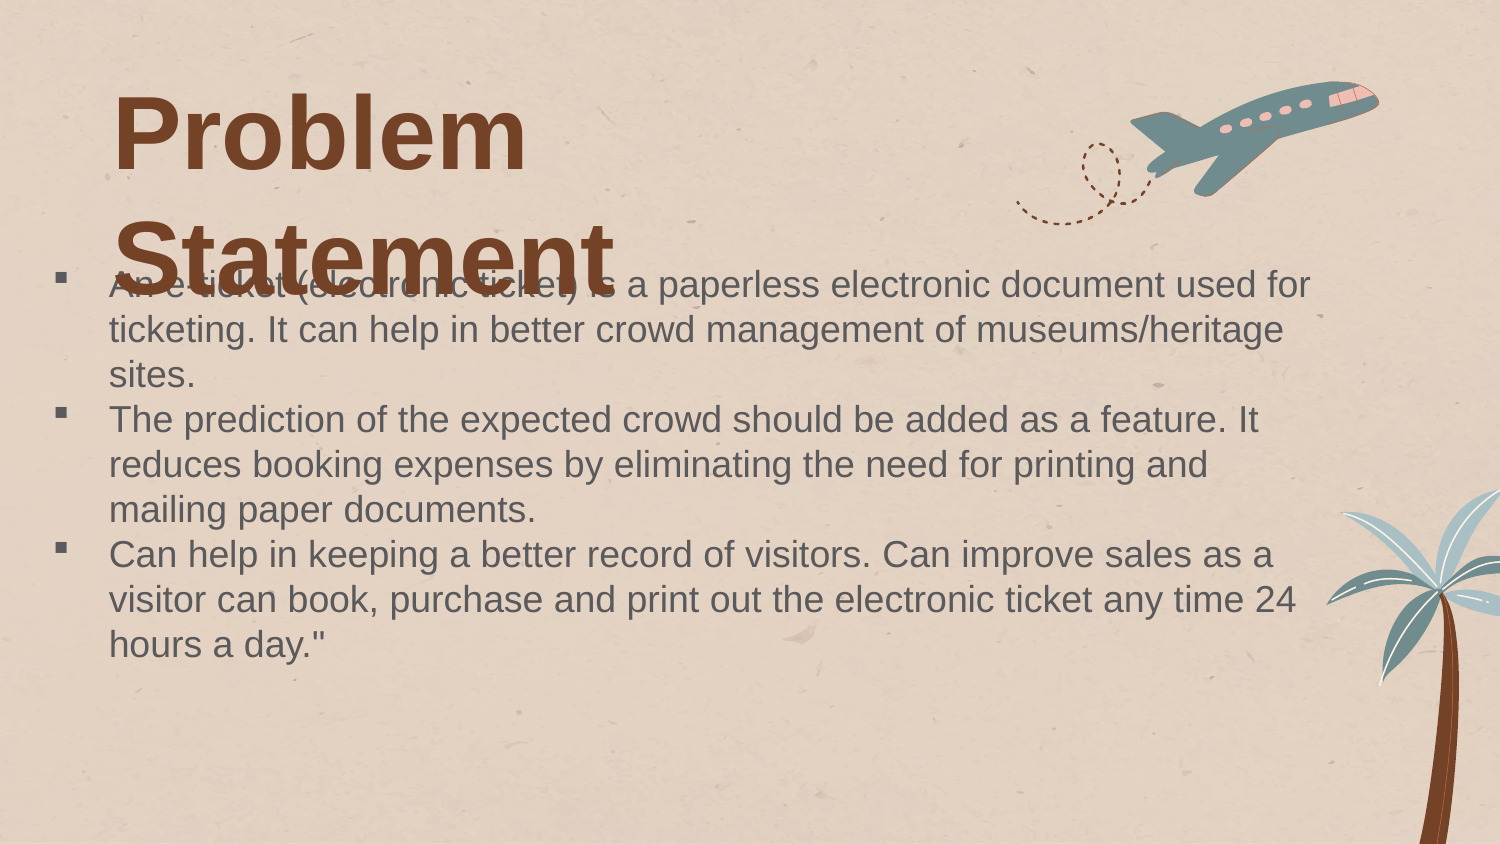

# Problem Statement
An e-ticket (electronic ticket) is a paperless electronic document used for ticketing. It can help in better crowd management of museums/heritage sites.
The prediction of the expected crowd should be added as a feature. It reduces booking expenses by eliminating the need for printing and mailing paper documents.
Can help in keeping a better record of visitors. Can improve sales as a visitor can book, purchase and print out the electronic ticket any time 24 hours a day."